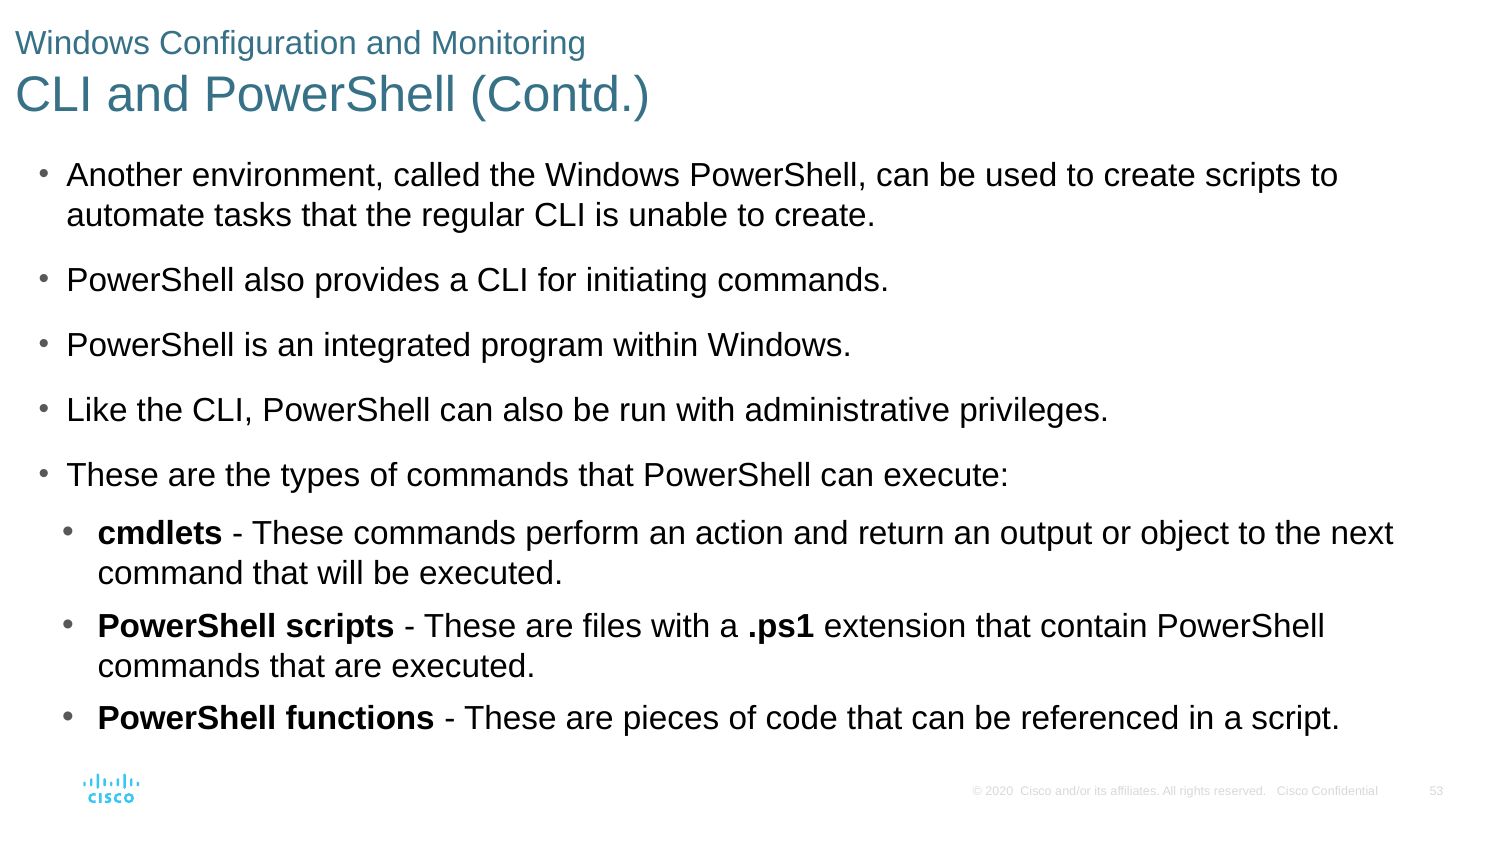

# Windows Configuration and Monitoring CLI and PowerShell (Contd.)
Another environment, called the Windows PowerShell, can be used to create scripts to automate tasks that the regular CLI is unable to create.
PowerShell also provides a CLI for initiating commands.
PowerShell is an integrated program within Windows.
Like the CLI, PowerShell can also be run with administrative privileges.
These are the types of commands that PowerShell can execute:
cmdlets - These commands perform an action and return an output or object to the next command that will be executed.
PowerShell scripts - These are files with a .ps1 extension that contain PowerShell commands that are executed.
PowerShell functions - These are pieces of code that can be referenced in a script.